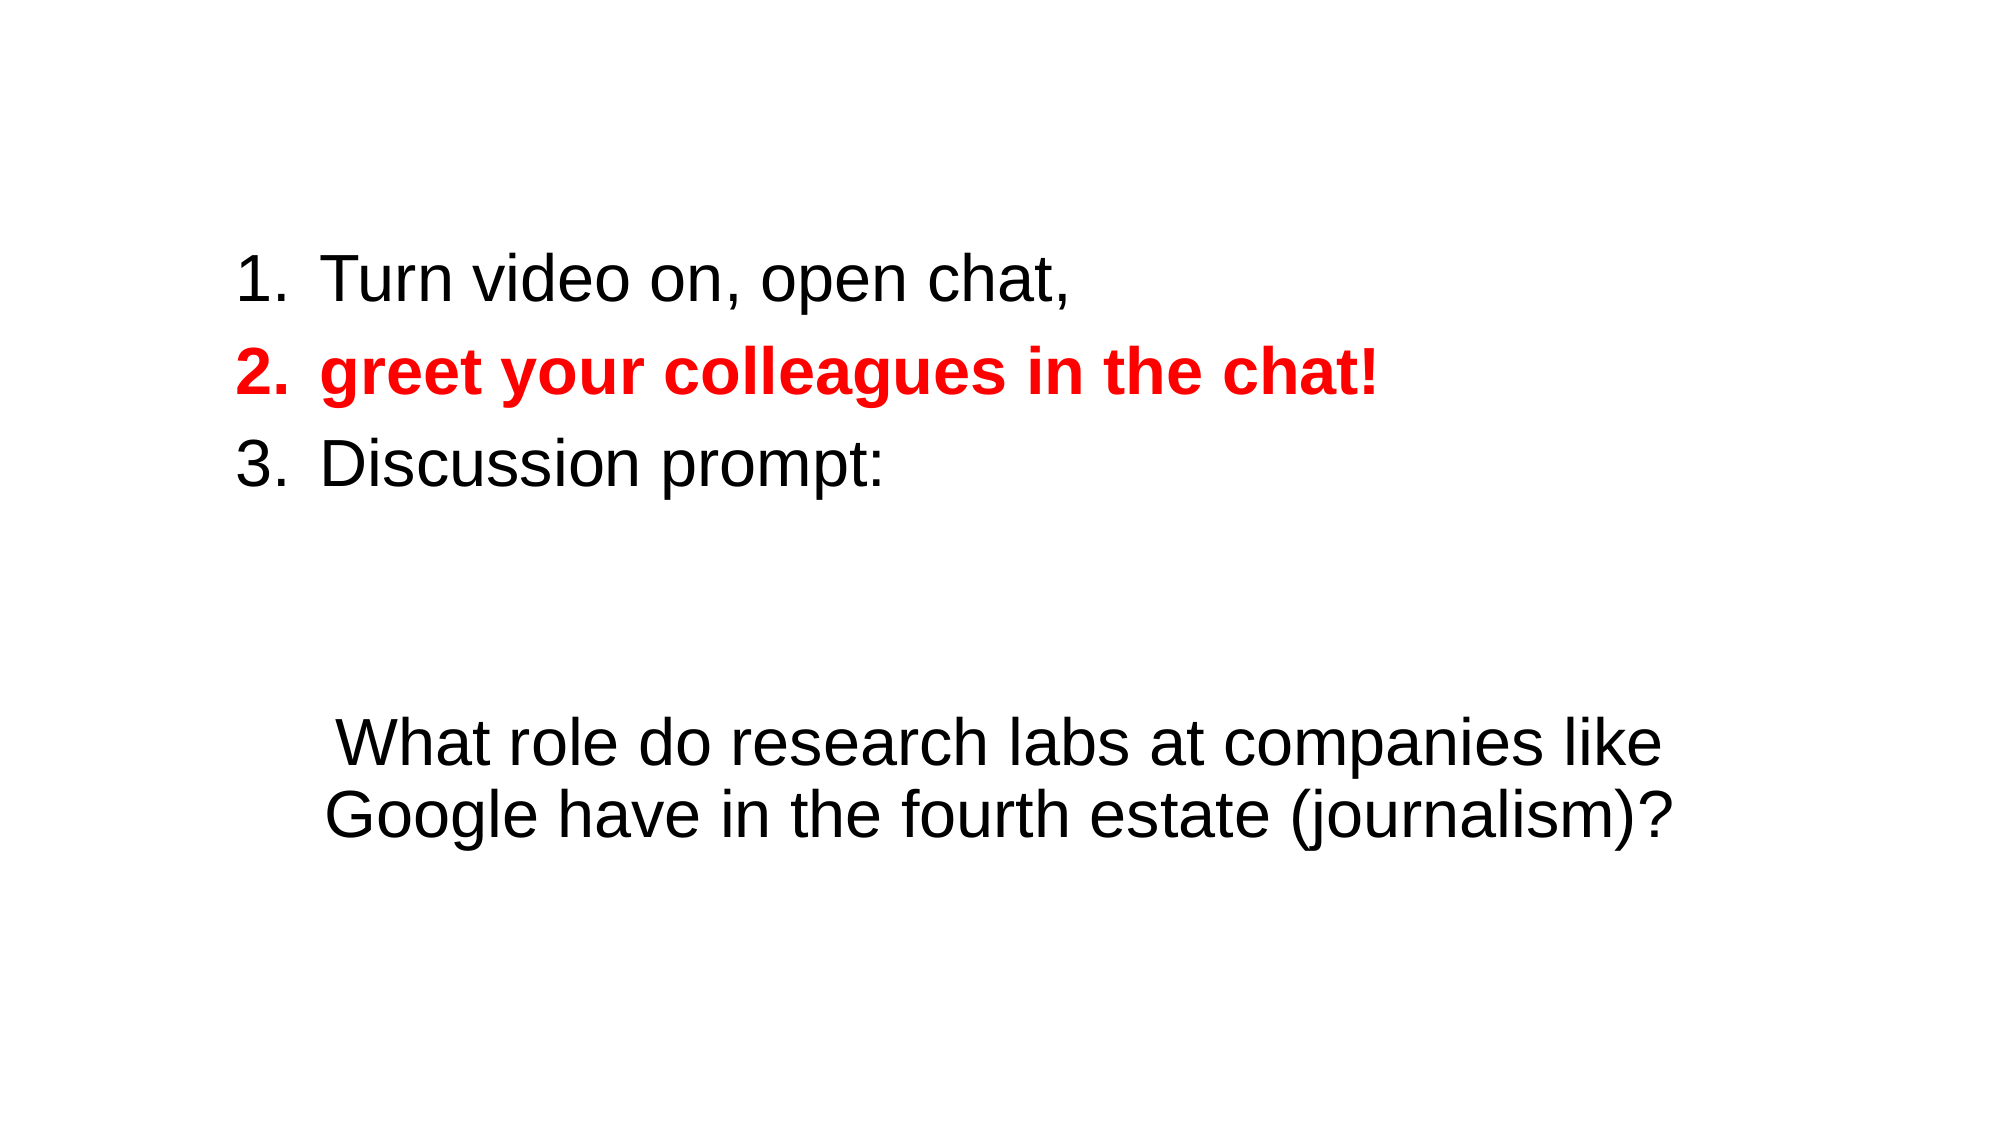

Turn video on, open chat,
greet your colleagues in the chat!
Discussion prompt:

What role do research labs at companies like Google have in the fourth estate (journalism)?